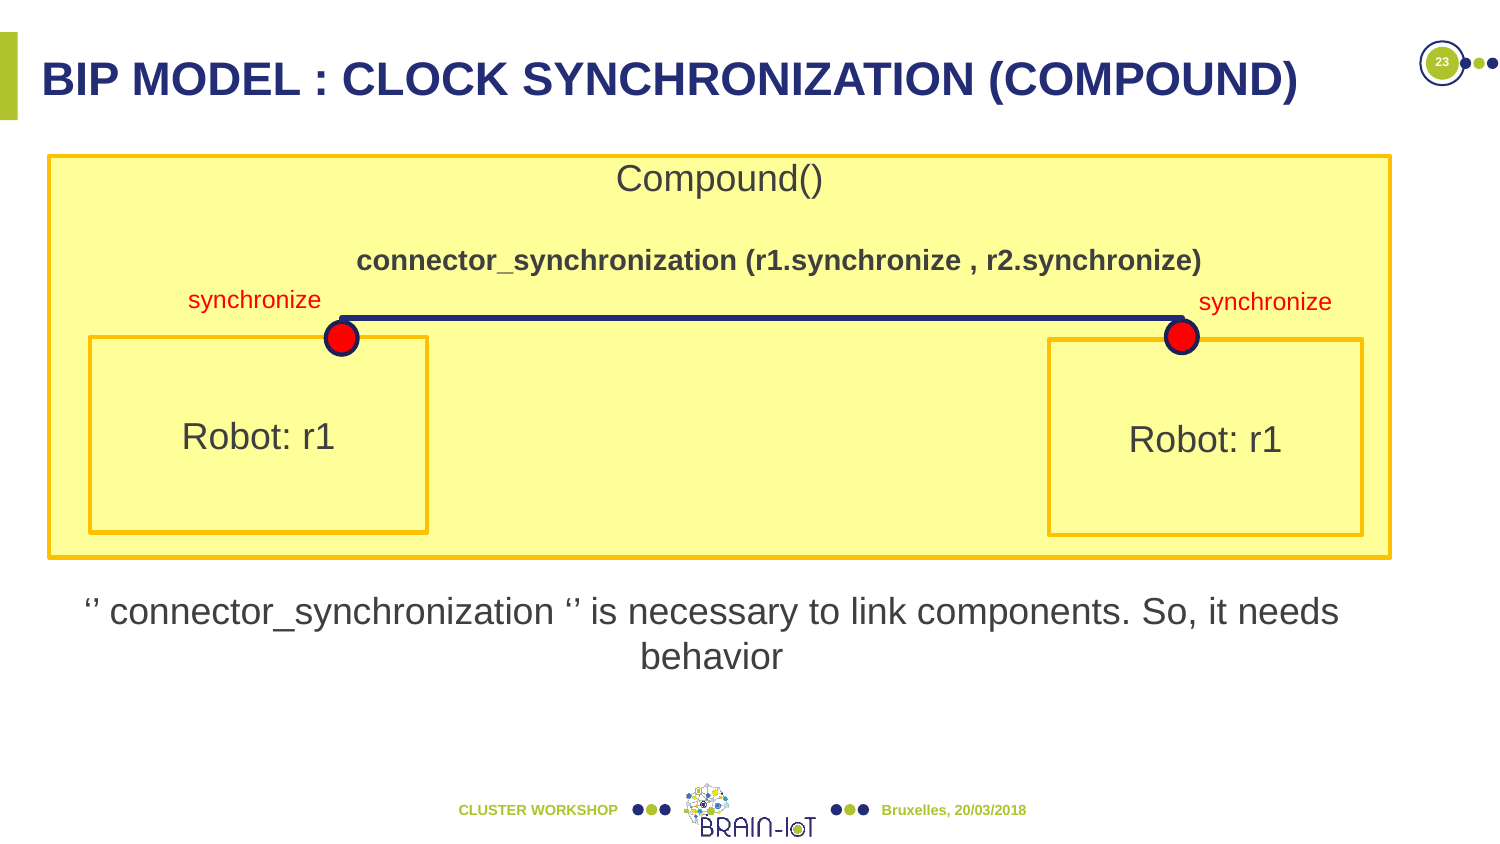

23
# BIP Model : Clock SYNCHRONIZATION (COMPOUND)
Compound()

connector_synchronization (r1.synchronize , r2.synchronize)
synchronize
synchronize

Robot: r1
Robot: r1
‘’ connector_synchronization ‘’ is necessary to link components. So, it needs behavior
CLUSTER WORKSHOP
Bruxelles, 20/03/2018